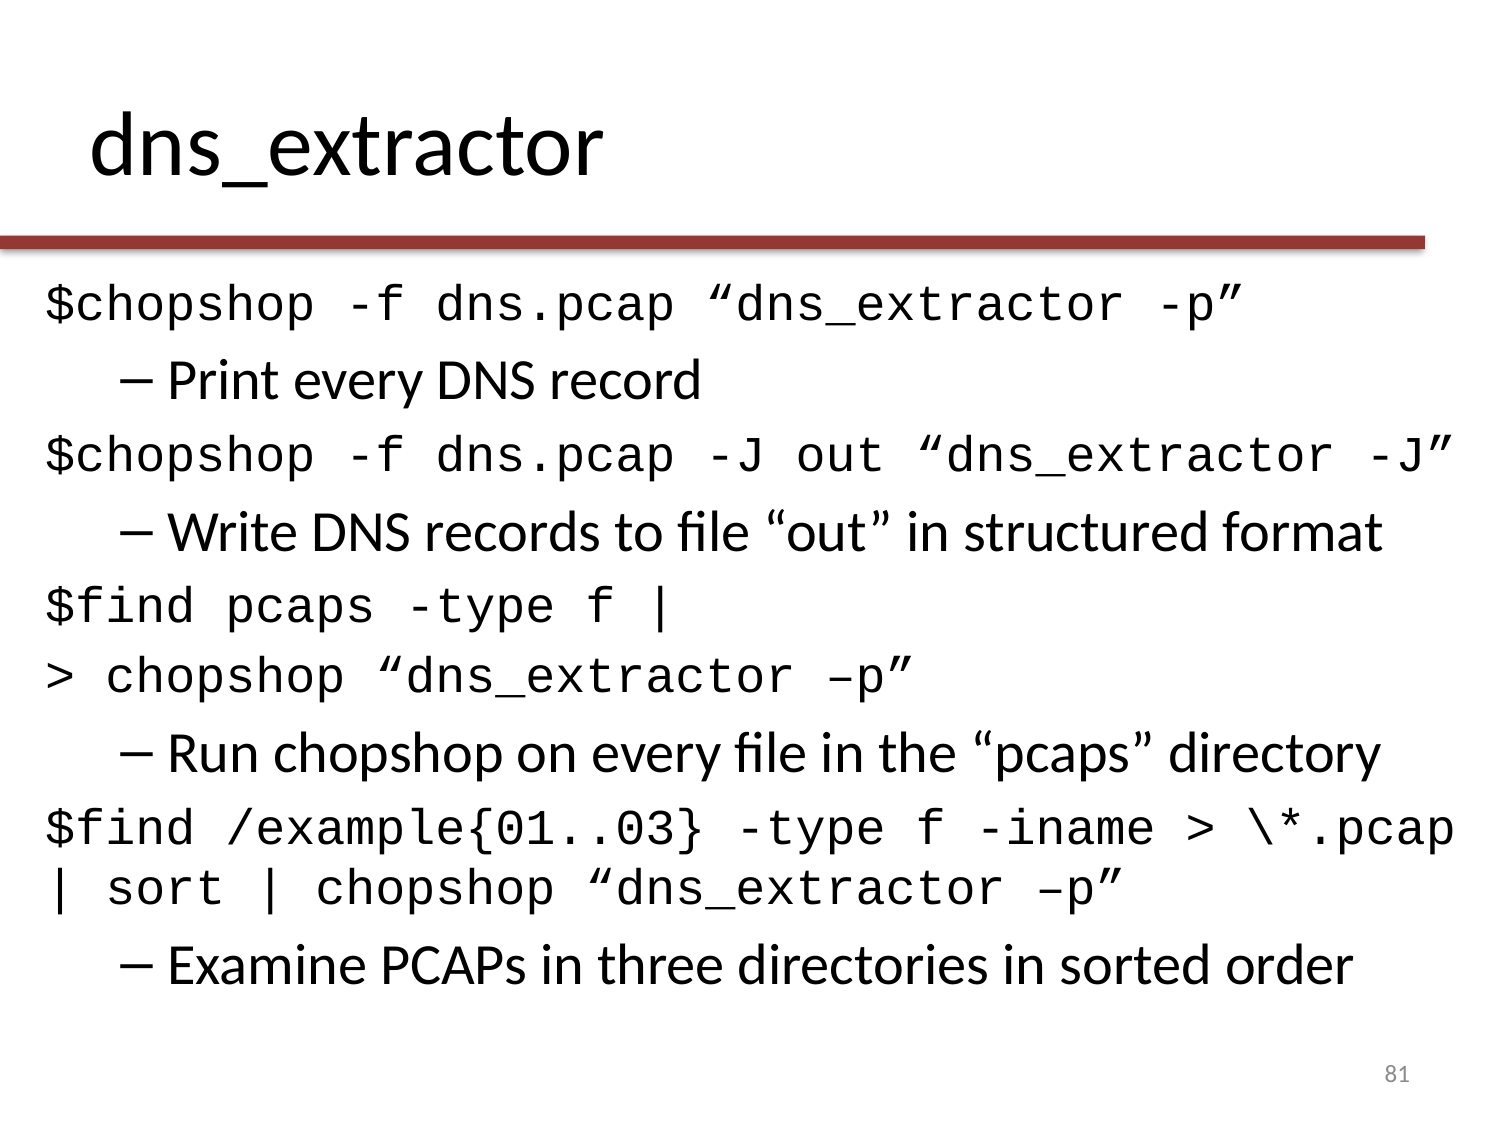

dns_extractor
$chopshop -f dns.pcap “dns_extractor -p”
Print every DNS record
$chopshop -f dns.pcap -J out “dns_extractor -J”
Write DNS records to file “out” in structured format
$find pcaps -type f |
> chopshop “dns_extractor –p”
Run chopshop on every file in the “pcaps” directory
$find /example{01..03} -type f -iname > \*.pcap | sort | chopshop “dns_extractor –p”
Examine PCAPs in three directories in sorted order
81